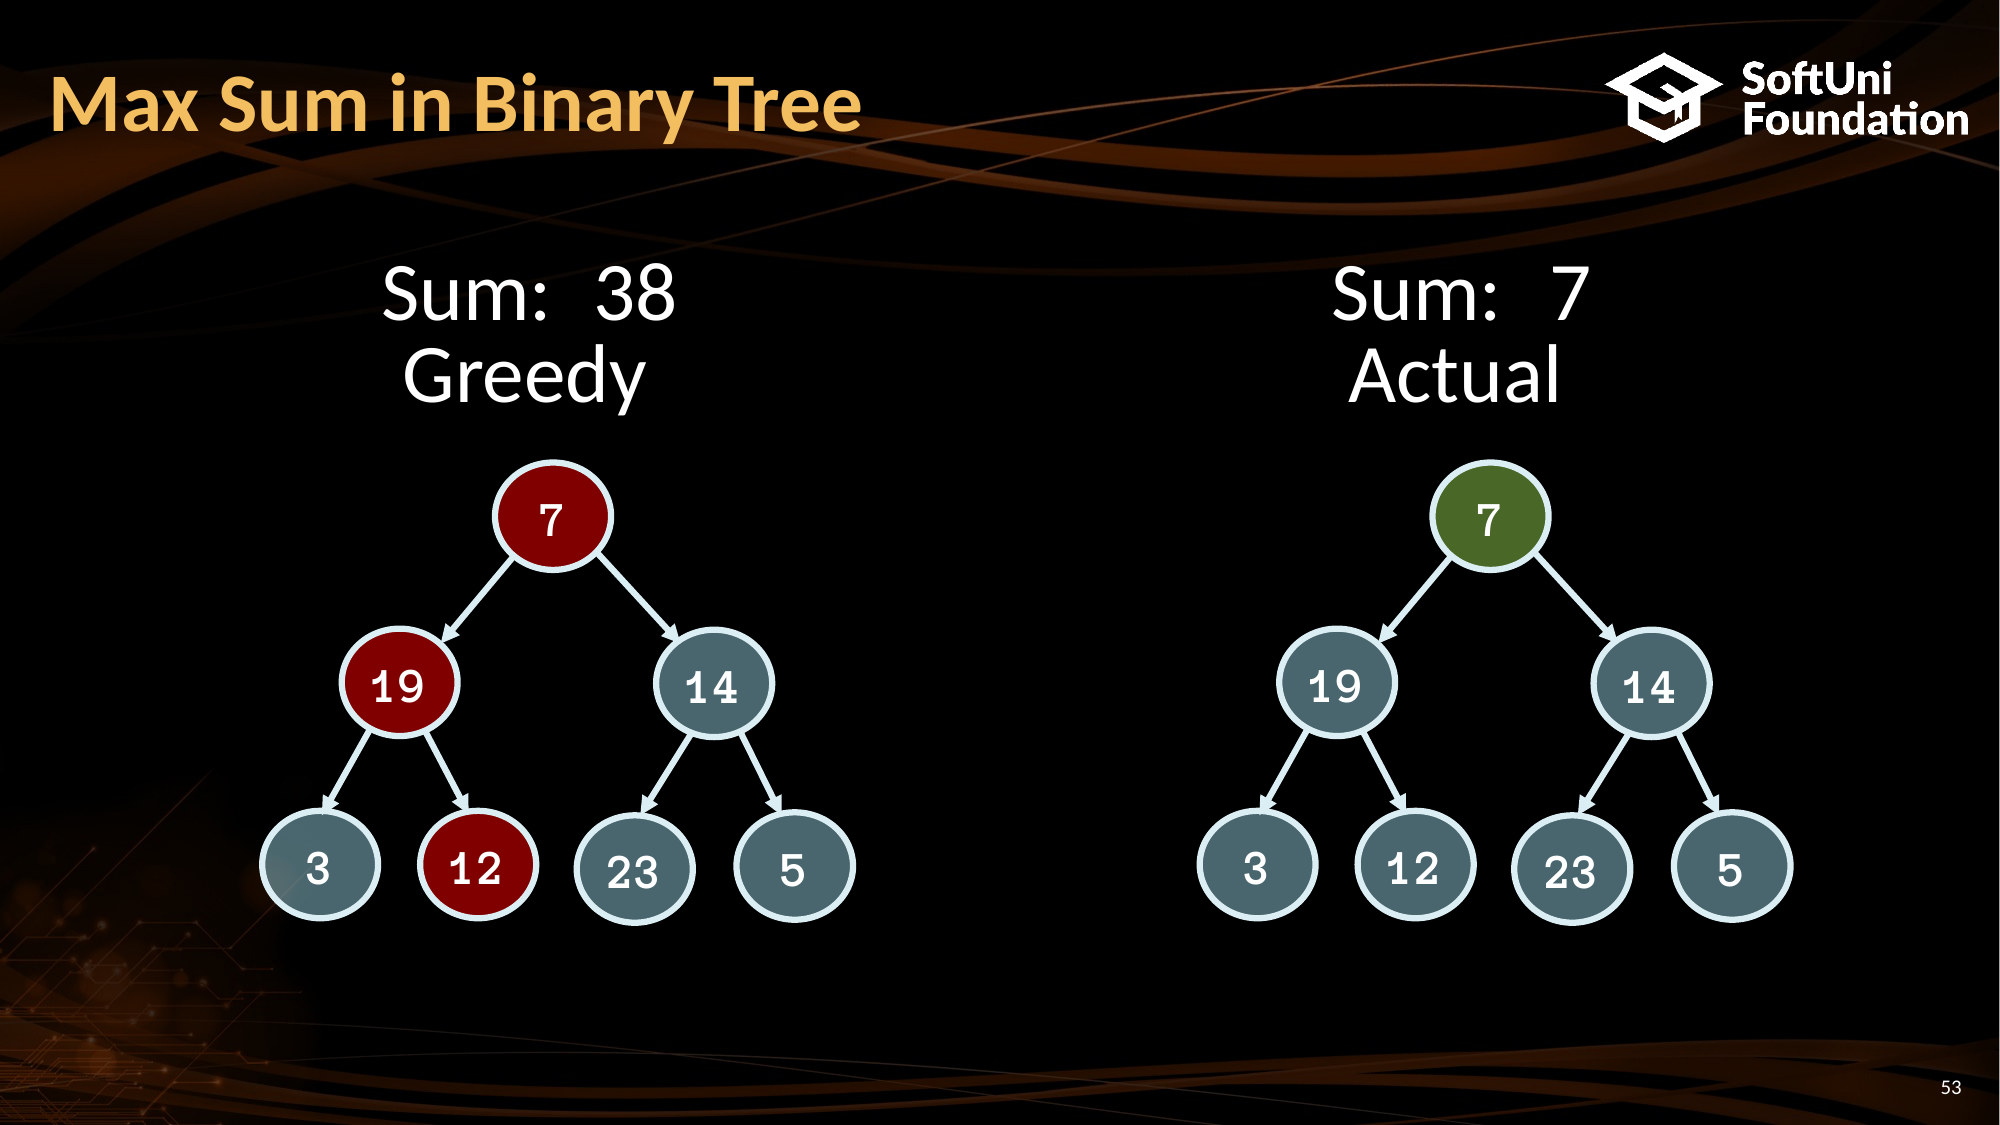

Max Sum in Binary Tree
Sum:
38
Sum:
7
Actual
Greedy
7
7

19
19
14
14

3
12
3
12
5
5
23
23
53